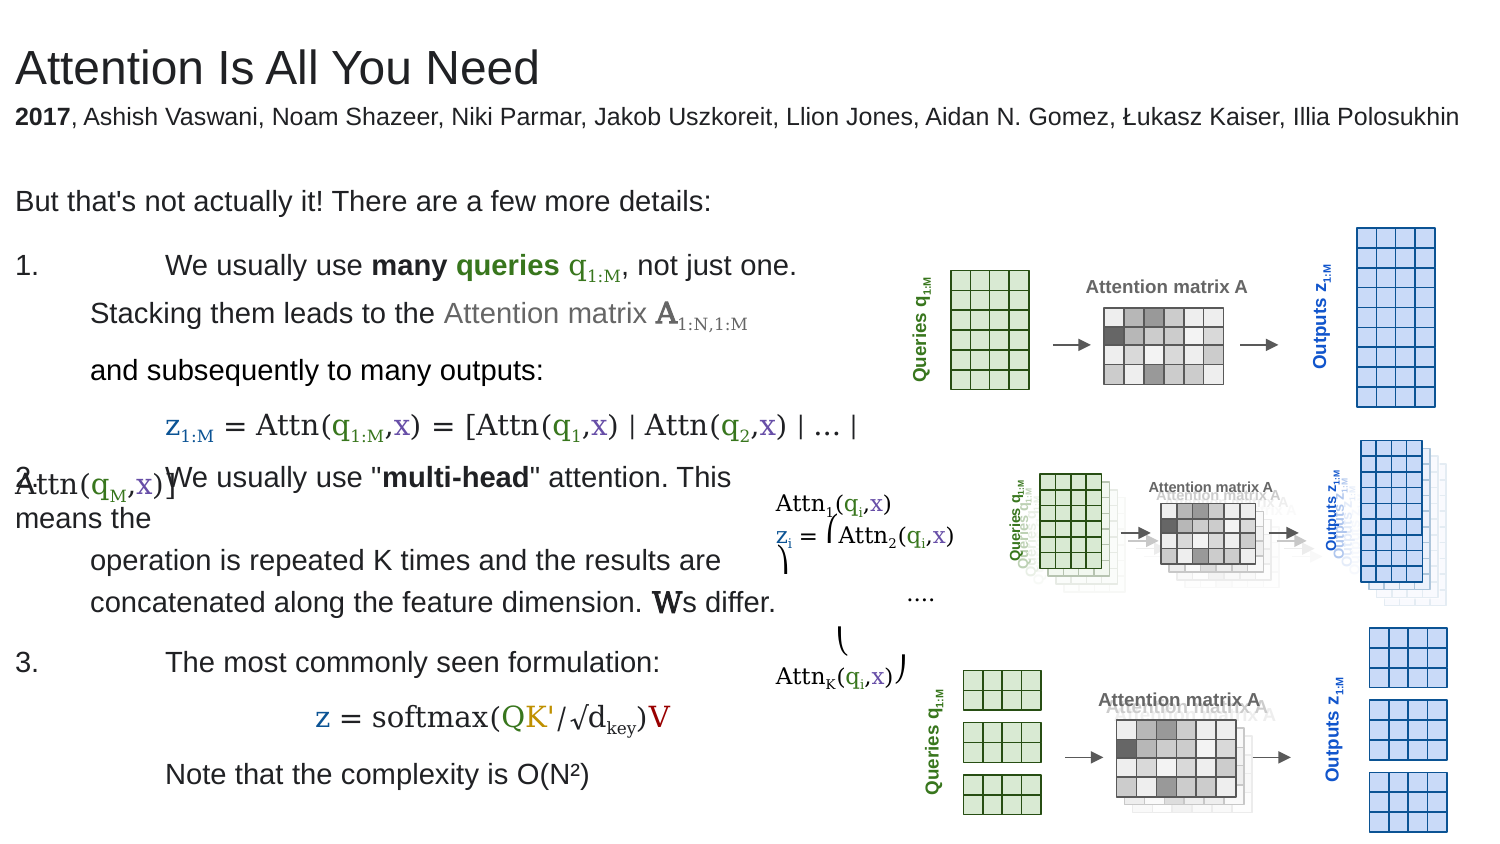

Attention Is All You Need
2017, Ashish Vaswani, Noam Shazeer, Niki Parmar, Jakob Uszkoreit, Llion Jones, Aidan N. Gomez, Łukasz Kaiser, Illia Polosukhin
But that's not actually it! There are a few more details:
1.	We usually use many queries q1:M, not just one.
Stacking them leads to the Attention matrix A1:N,1:M
and subsequently to many outputs:
	z1:M = Attn(q1:M,x) = [Attn(q1,x) | Attn(q2,x) | ... | Attn(qM,x)]

Attention matrix A

Outputs z1:M
Queries q1:M

2. 	We usually use "multi-head" attention. This means the
operation is repeated K times and the results are
concatenated along the feature dimension. Ws differ.

Attention matrix A
Outputs z1:M

Queries q1:M

Attention matrix A
Outputs z1:M

Queries q1:M

            Attn1(qi,x)
zi = ⎛Attn2(qi,x)  ⎞
                  ....
         ⎝ AttnK(qi,x)⎠

Attention matrix A
Outputs z1:M

Queries q1:M

Attention matrix A
Outputs z1:M

Queries q1:M

3. 	The most commonly seen formulation:
		z = softmax(QK'/√dkey)V
	Note that the complexity is O(N²)

Attention matrix A

Attention matrix A

Attention matrix A

Outputs z1:M
Queries q1:M